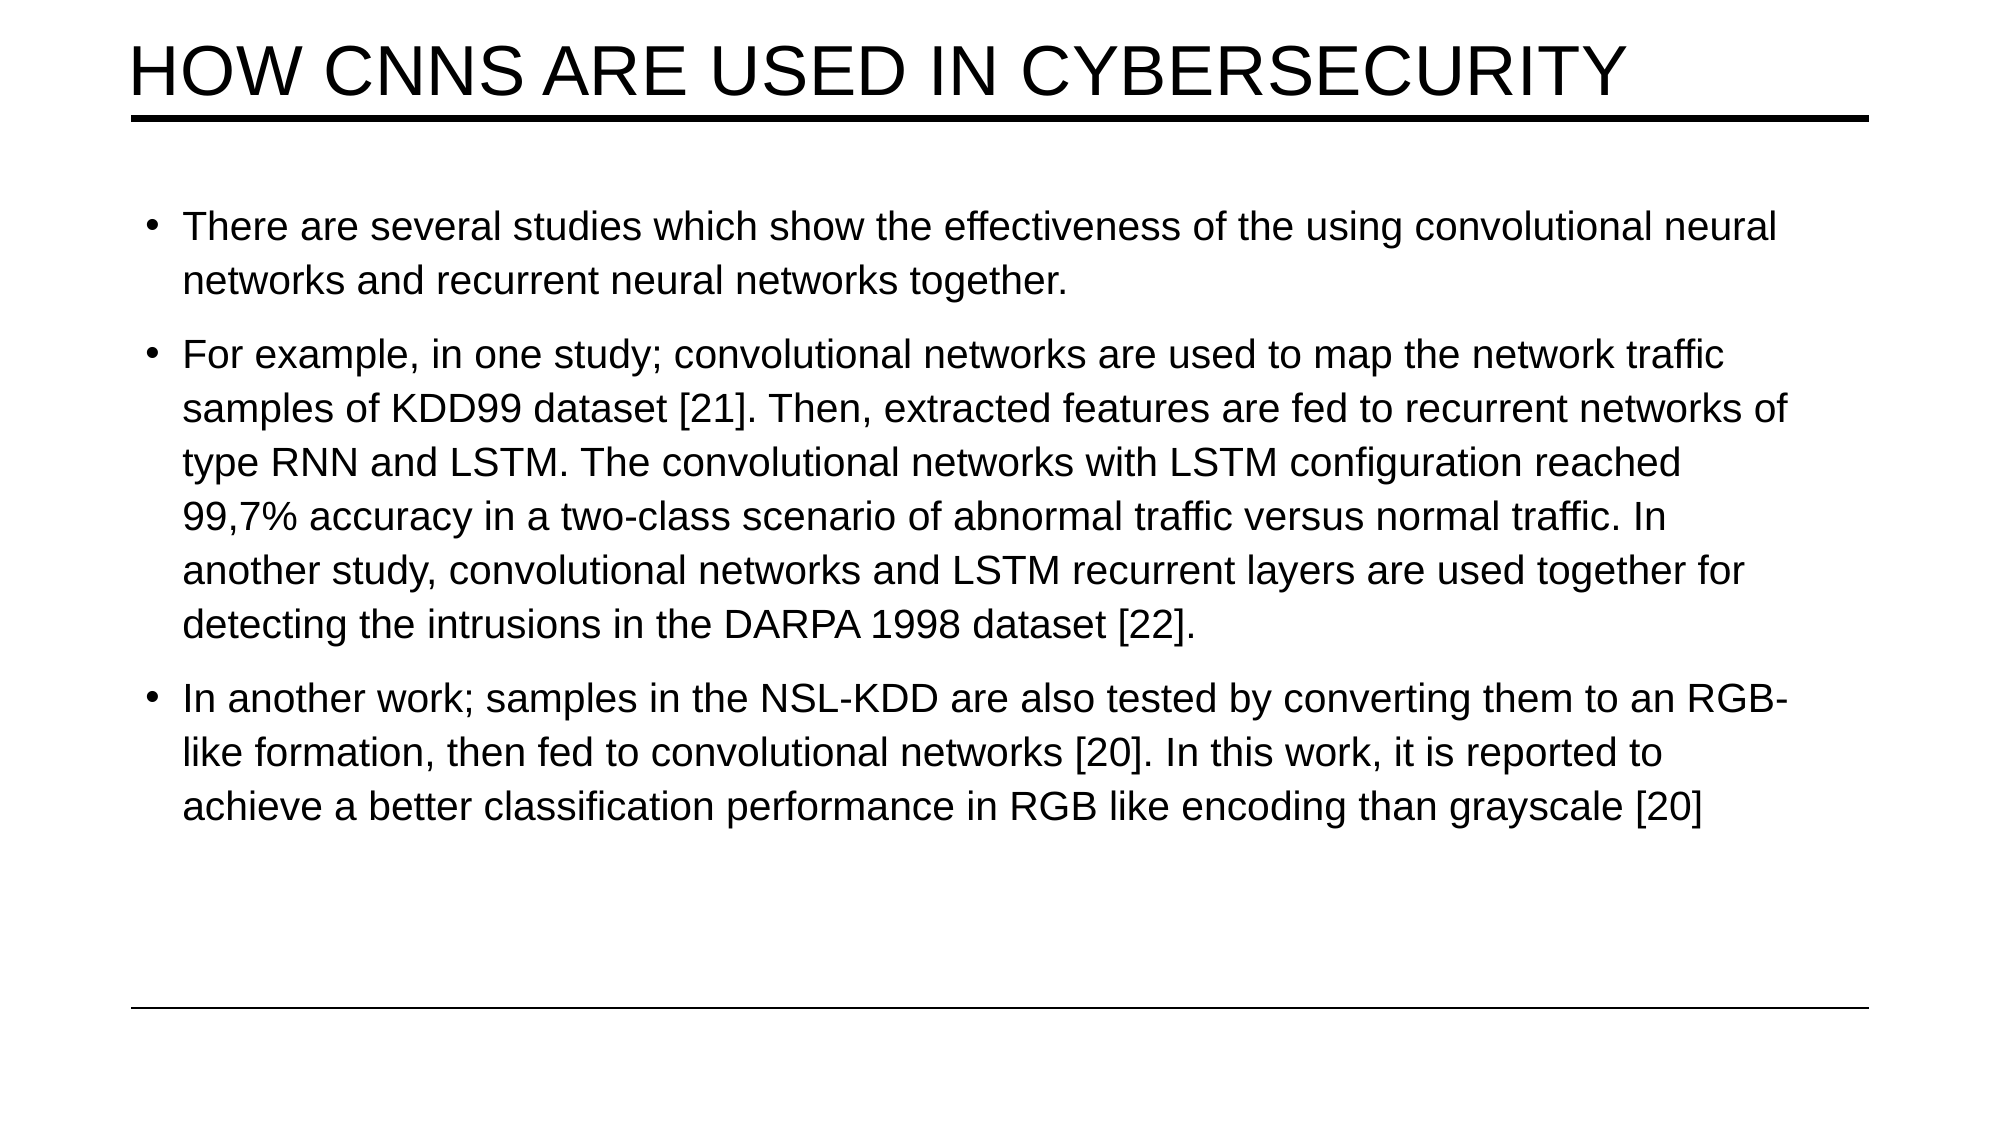

# How Cnns are used in cybersecurity
There are several studies which show the effectiveness of the using convolutional neural networks and recurrent neural networks together.
For example, in one study; convolutional networks are used to map the network traffic samples of KDD99 dataset [21]. Then, extracted features are fed to recurrent networks of type RNN and LSTM. The convolutional networks with LSTM configuration reached 99,7% accuracy in a two-class scenario of abnormal traffic versus normal traffic. In another study, convolutional networks and LSTM recurrent layers are used together for detecting the intrusions in the DARPA 1998 dataset [22].
In another work; samples in the NSL-KDD are also tested by converting them to an RGB-like formation, then fed to convolutional networks [20]. In this work, it is reported to achieve a better classification performance in RGB like encoding than grayscale [20]